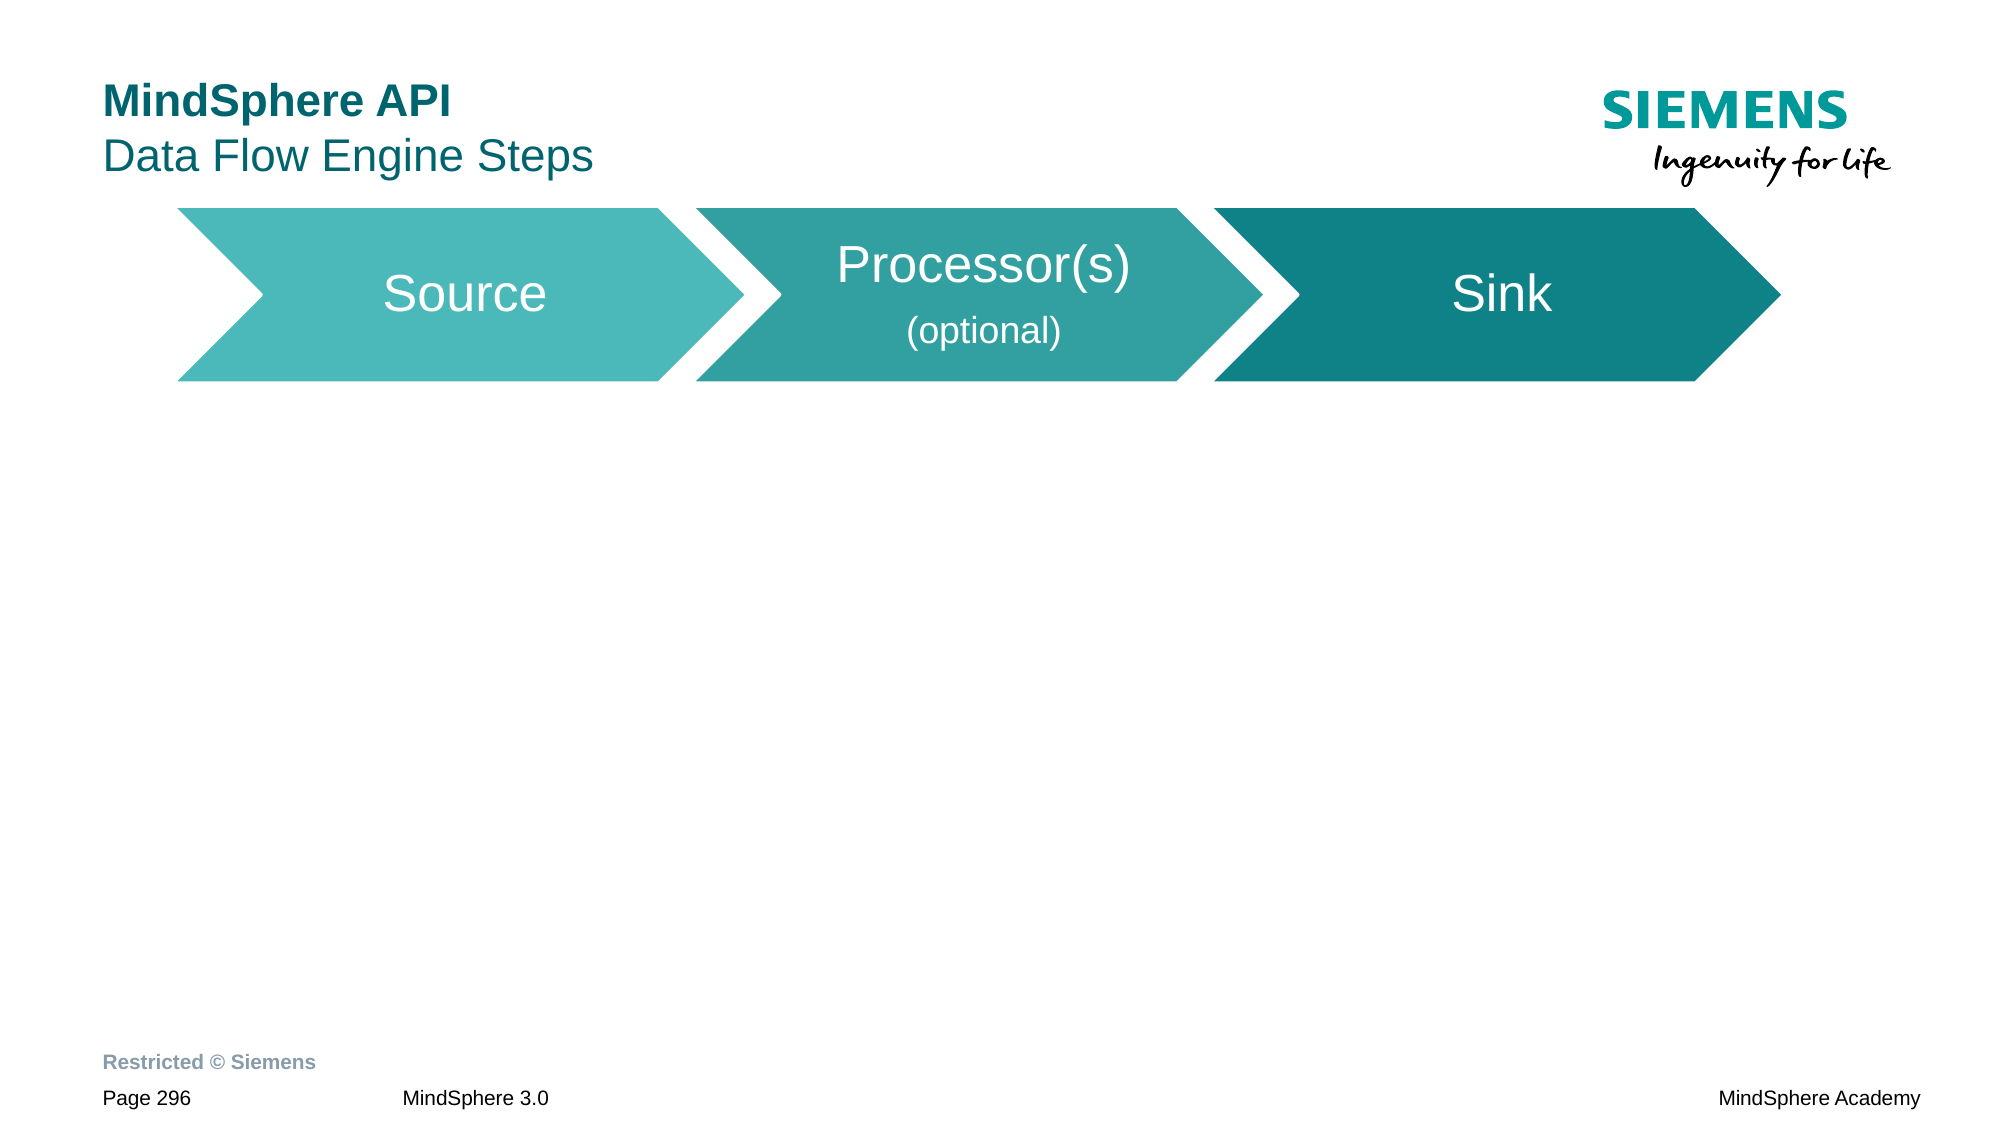

# MindSphere API Data Flow Engine Steps
Source
Processor(s)
(optional)
Sink